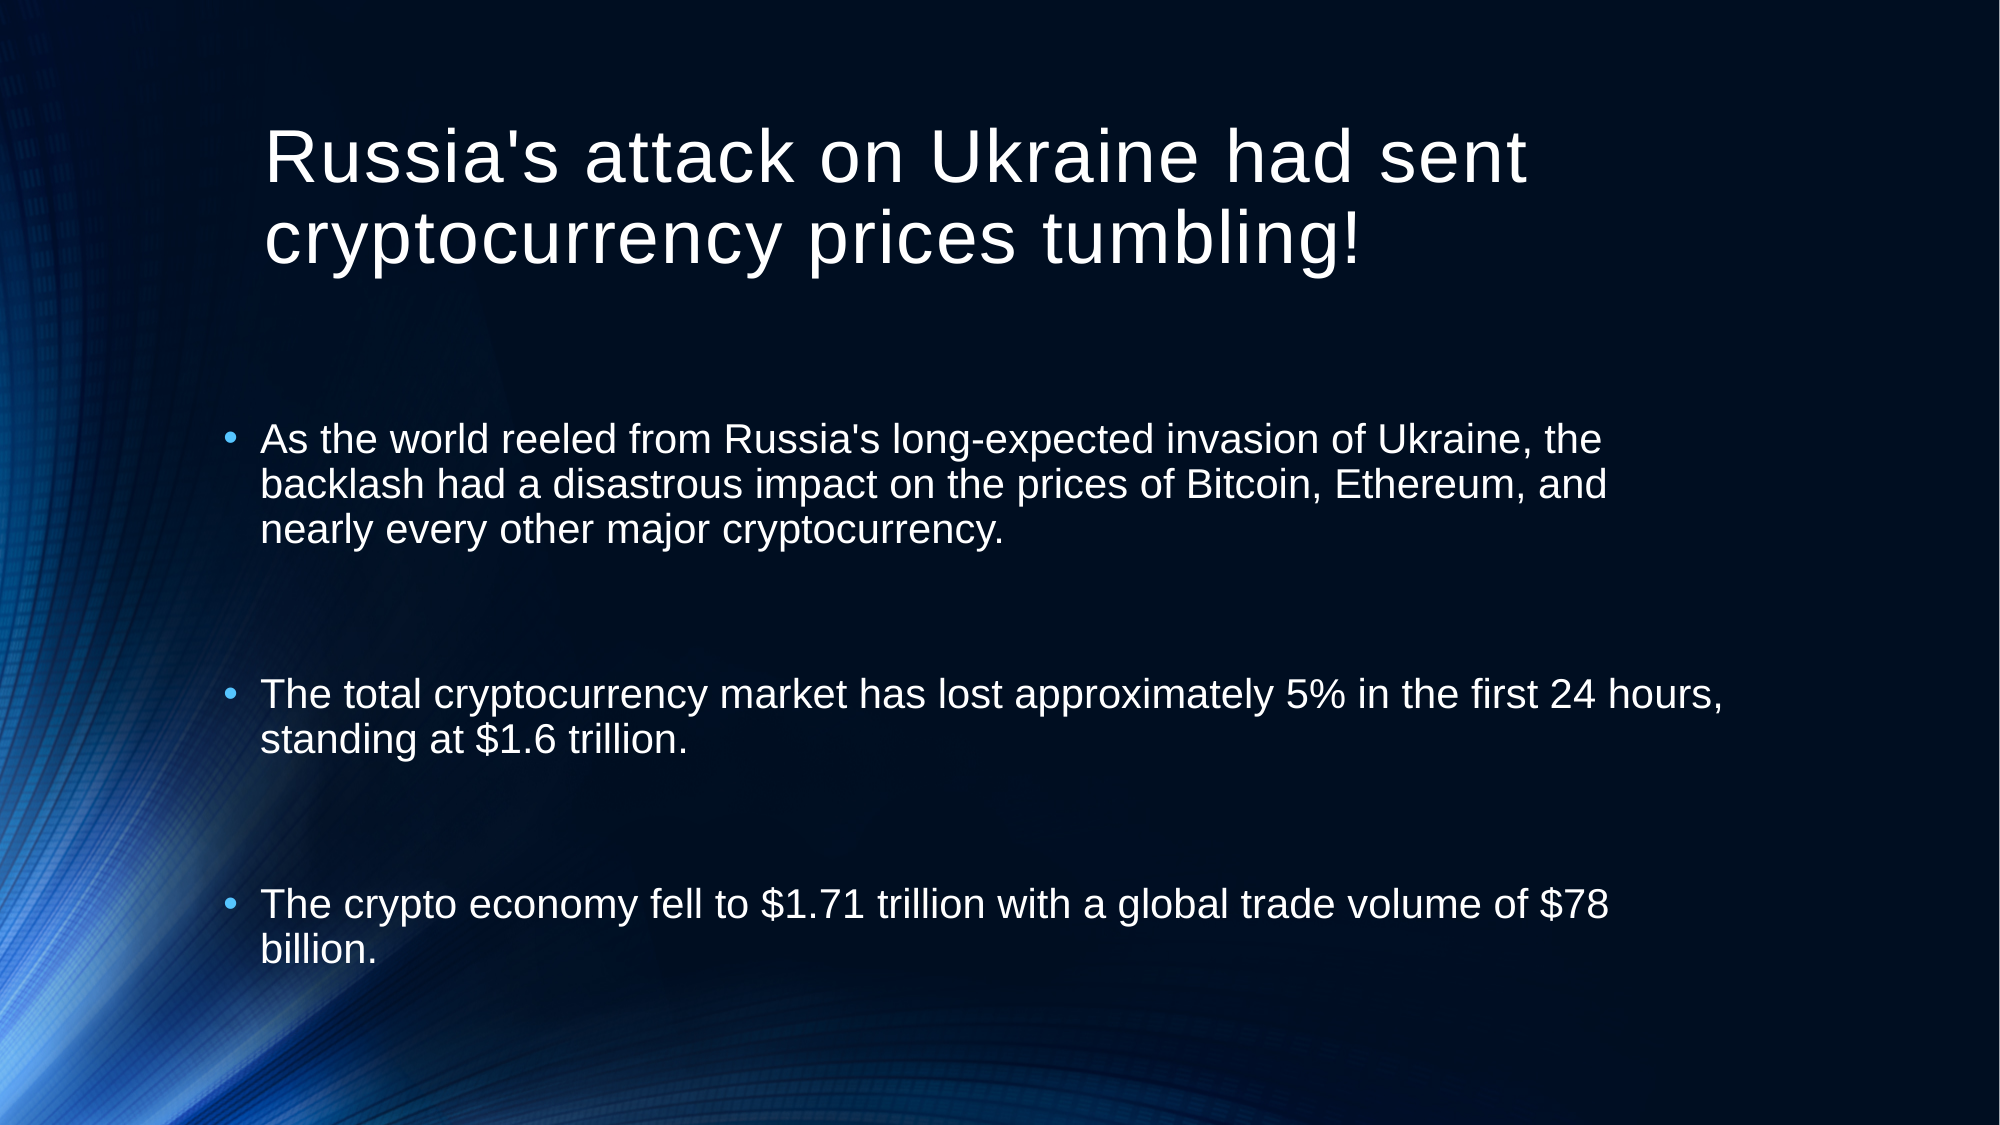

# Russia's attack on Ukraine had sent cryptocurrency prices tumbling!

As the world reeled from Russia's long-expected invasion of Ukraine, the backlash had a disastrous impact on the prices of Bitcoin, Ethereum, and nearly every other major cryptocurrency.

The total cryptocurrency market has lost approximately 5% in the first 24 hours, standing at $1.6 trillion.

The crypto economy fell to $1.71 trillion with a global trade volume of $78 billion.